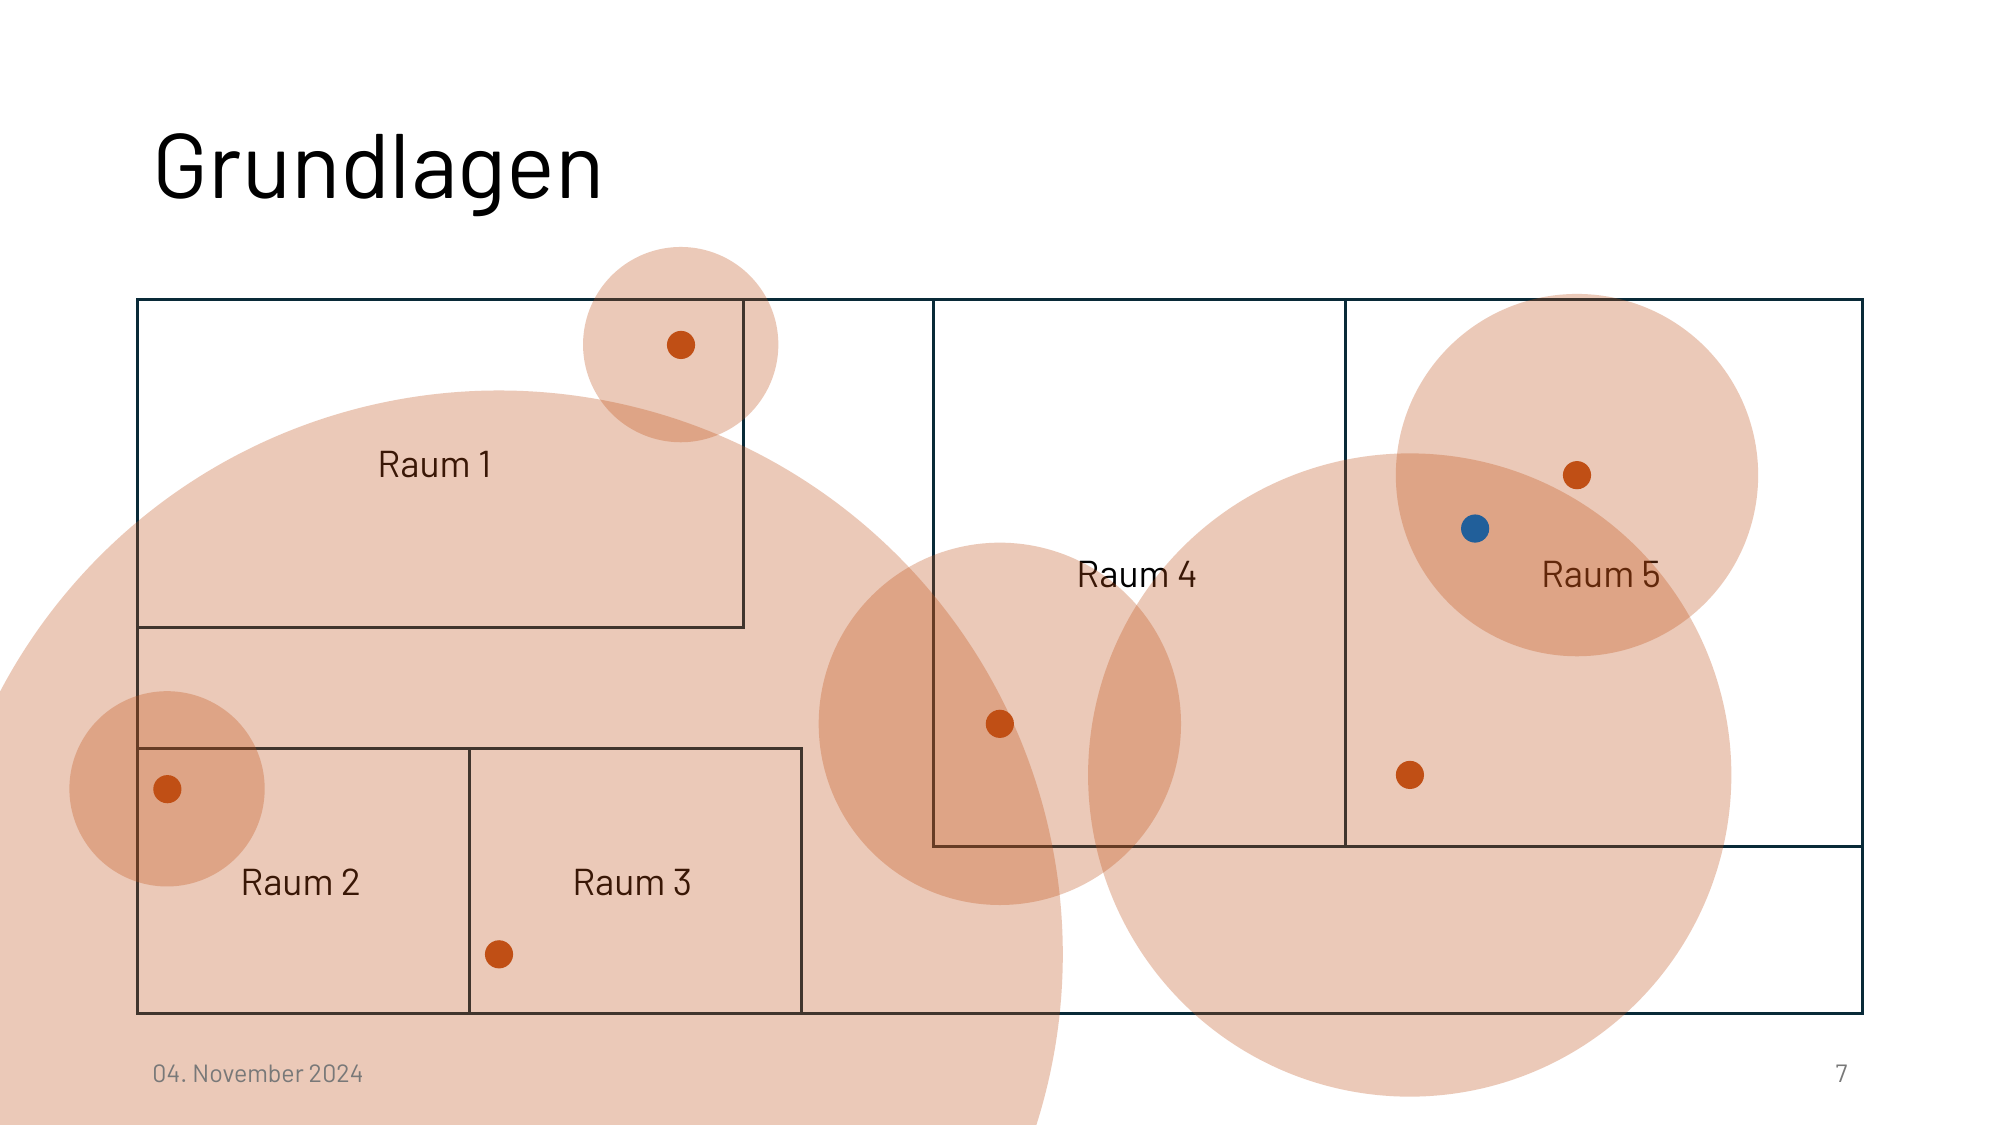

# Grundlagen

Raum 1

Raum 4
Raum 5

Raum 2
Raum 3
04. November 2024
7